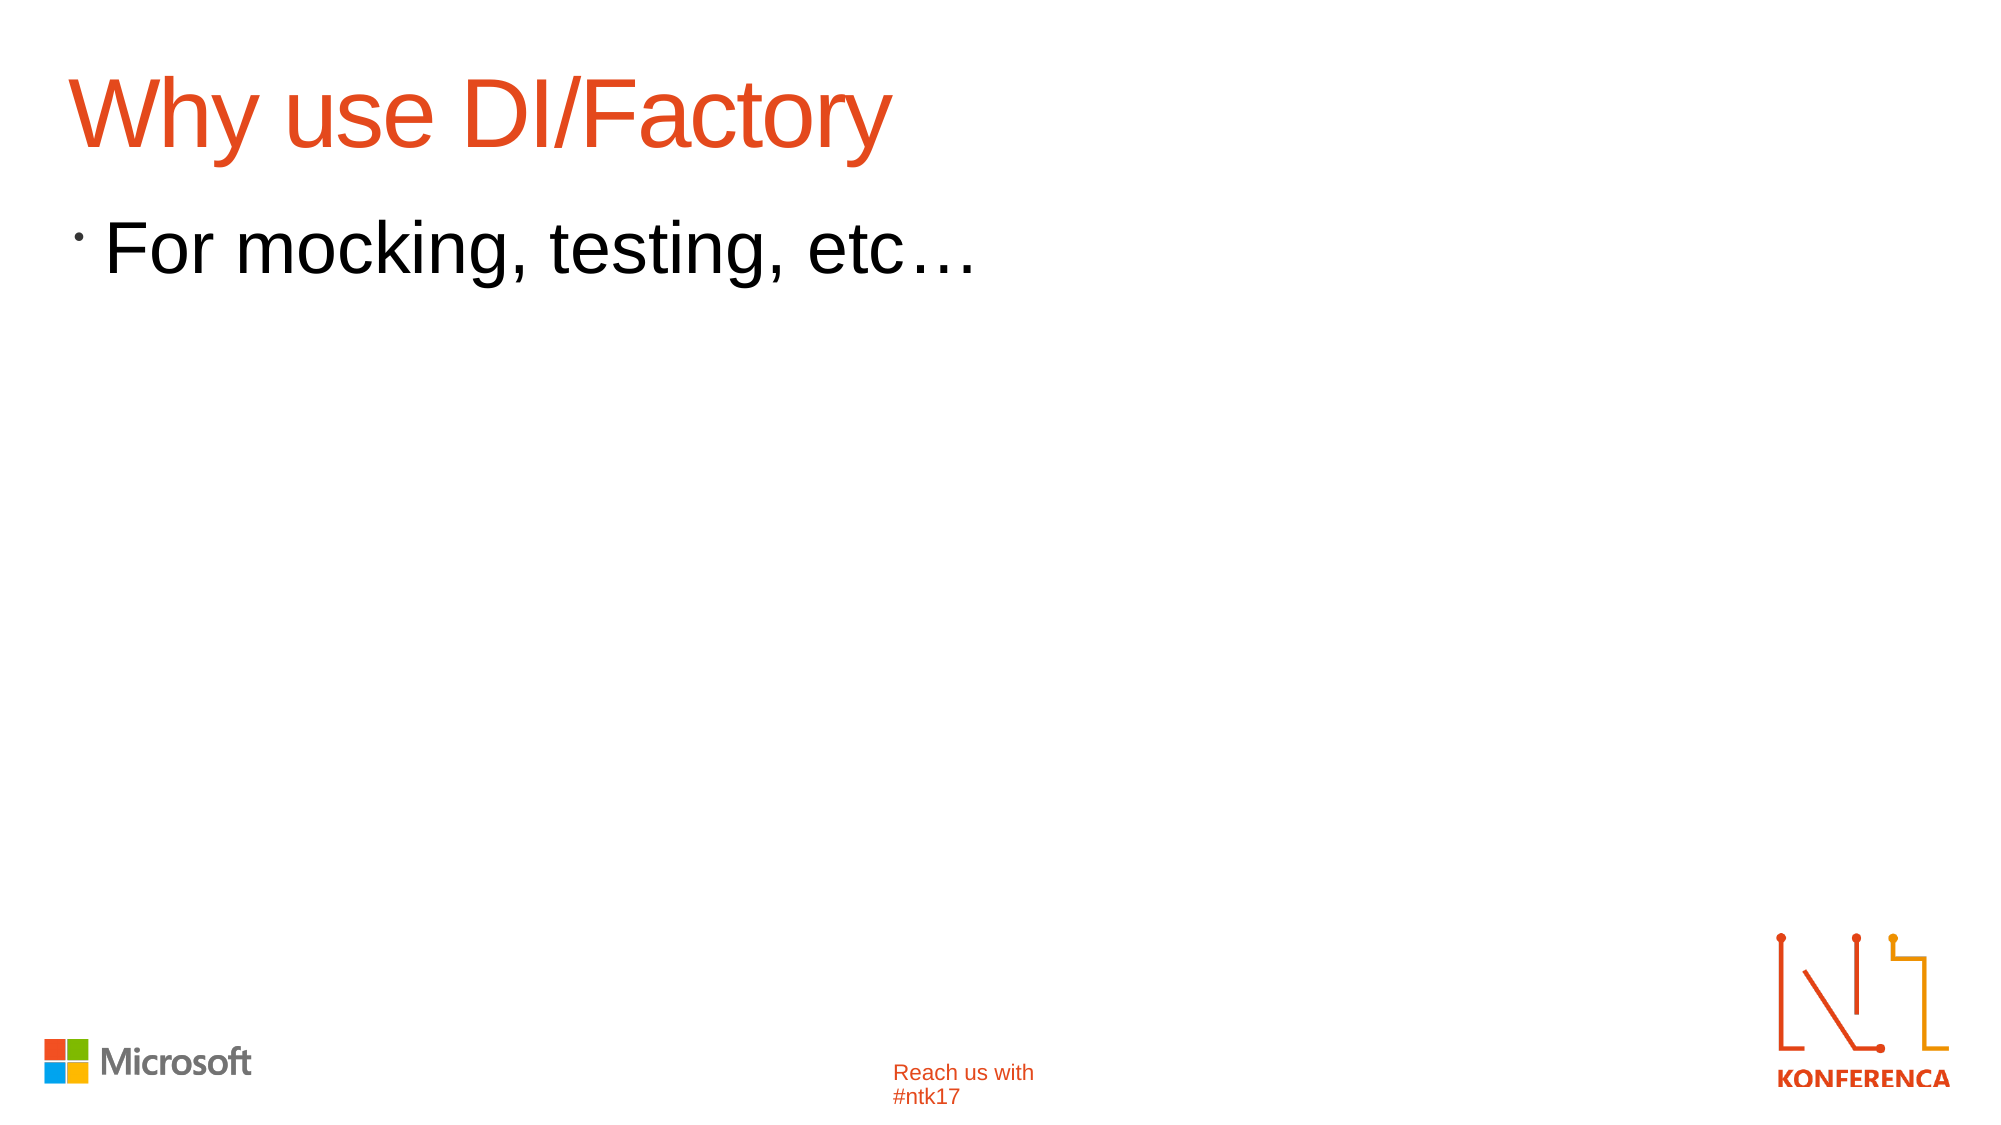

# Why use DI/Factory
For mocking, testing, etc…